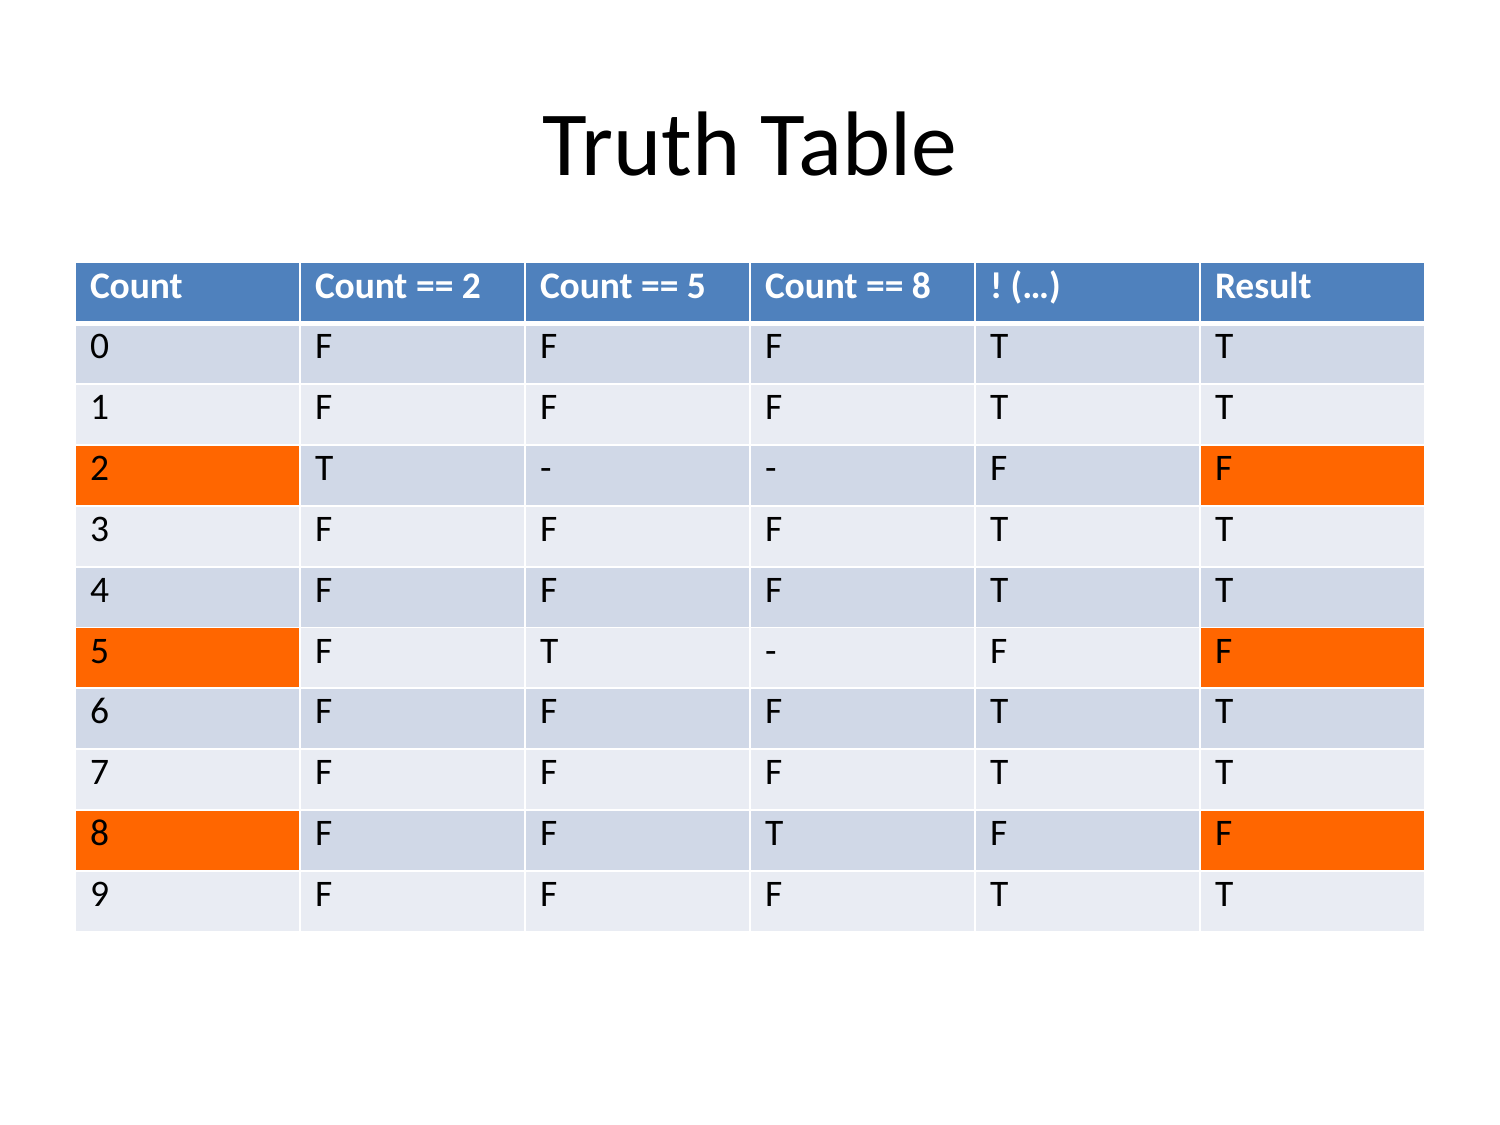

# Truth Table
| Count | Count == 2 | Count == 5 | Count == 8 | ! (…) | Result |
| --- | --- | --- | --- | --- | --- |
| 0 | F | F | F | T | T |
| 1 | F | F | F | T | T |
| 2 | T | - | - | F | F |
| 3 | F | F | F | T | T |
| 4 | F | F | F | T | T |
| 5 | F | T | - | F | F |
| 6 | F | F | F | T | T |
| 7 | F | F | F | T | T |
| 8 | F | F | T | F | F |
| 9 | F | F | F | T | T |